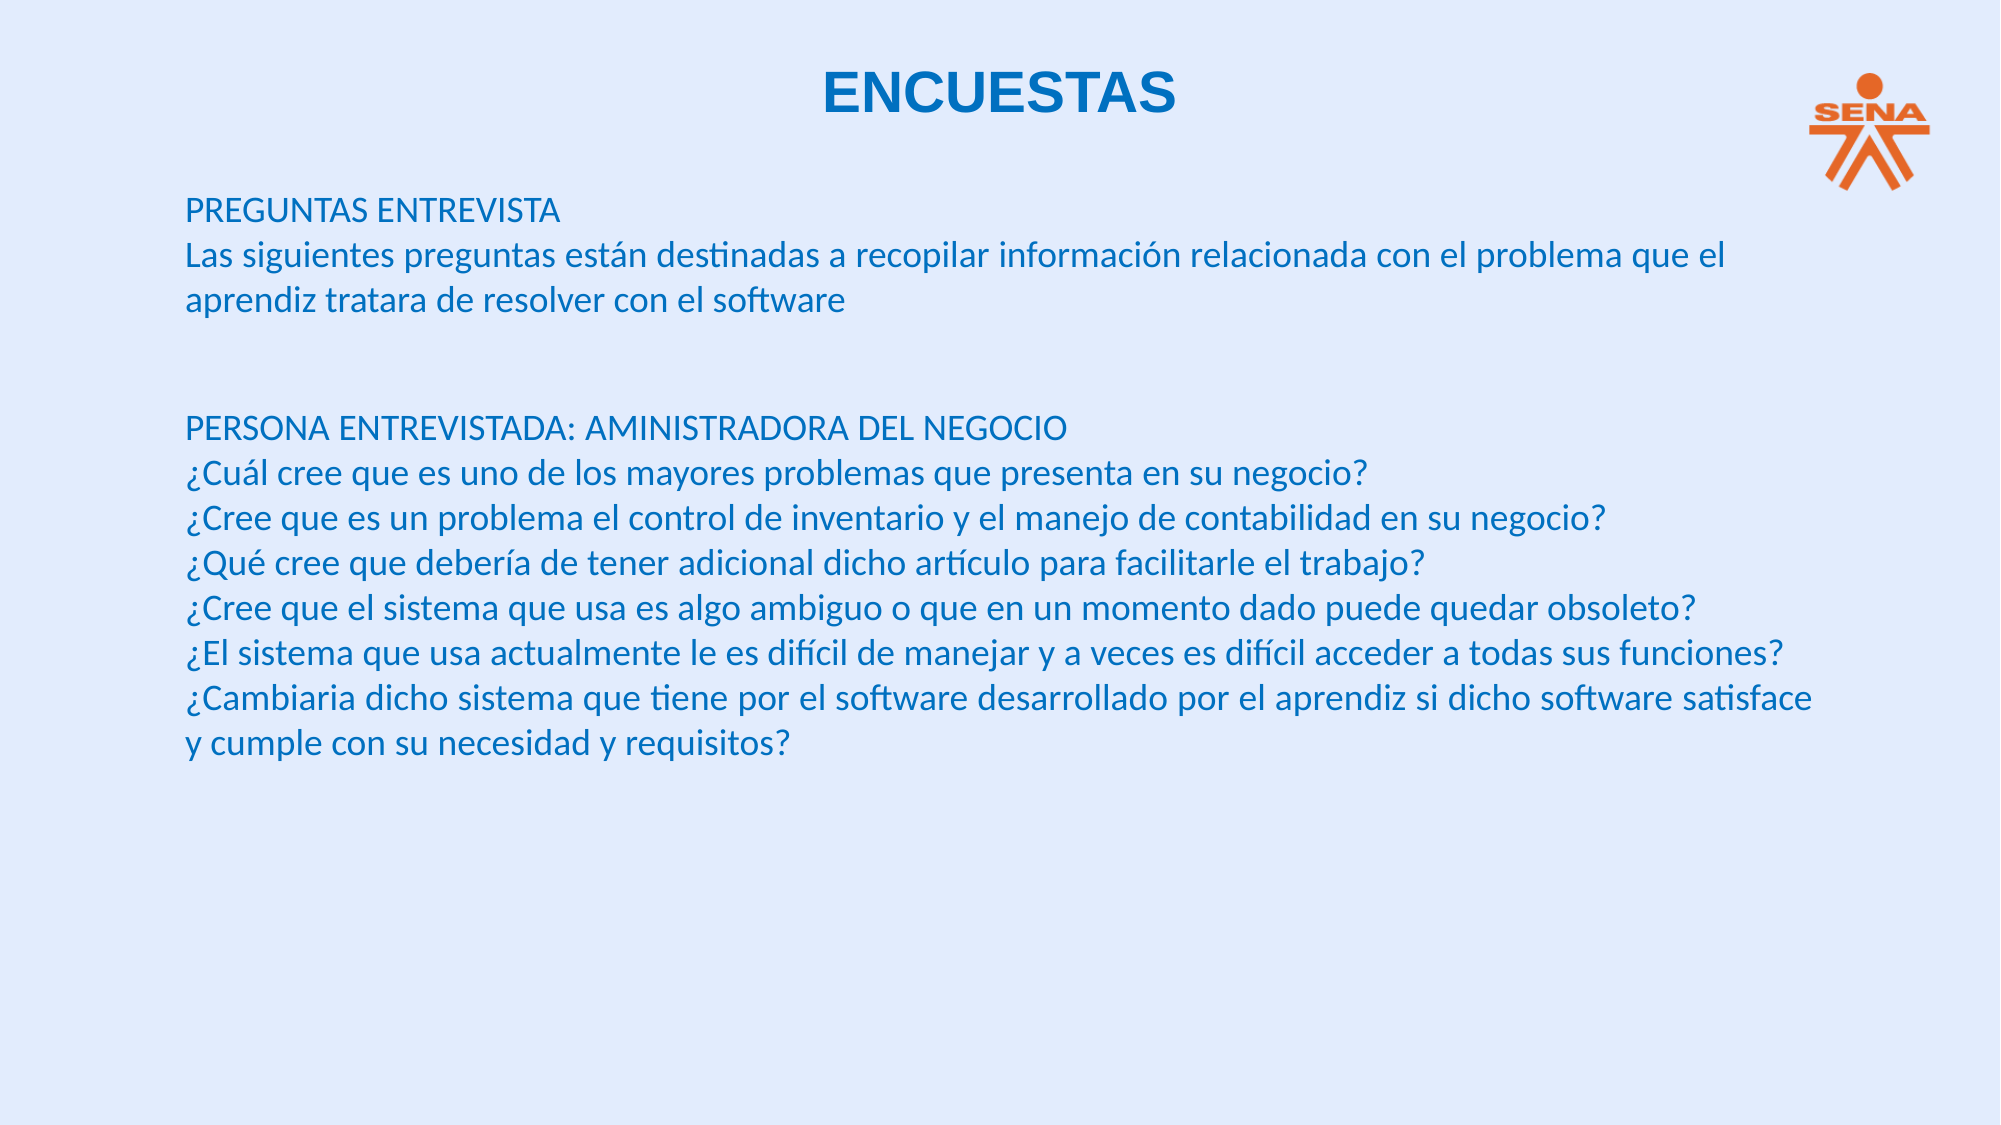

ENCUESTAS
PREGUNTAS ENTREVISTA
Las siguientes preguntas están destinadas a recopilar información relacionada con el problema que el aprendiz tratara de resolver con el software
PERSONA ENTREVISTADA: AMINISTRADORA DEL NEGOCIO
¿Cuál cree que es uno de los mayores problemas que presenta en su negocio?
¿Cree que es un problema el control de inventario y el manejo de contabilidad en su negocio?
¿Qué cree que debería de tener adicional dicho artículo para facilitarle el trabajo?
¿Cree que el sistema que usa es algo ambiguo o que en un momento dado puede quedar obsoleto?
¿El sistema que usa actualmente le es difícil de manejar y a veces es difícil acceder a todas sus funciones?
¿Cambiaria dicho sistema que tiene por el software desarrollado por el aprendiz si dicho software satisface y cumple con su necesidad y requisitos?